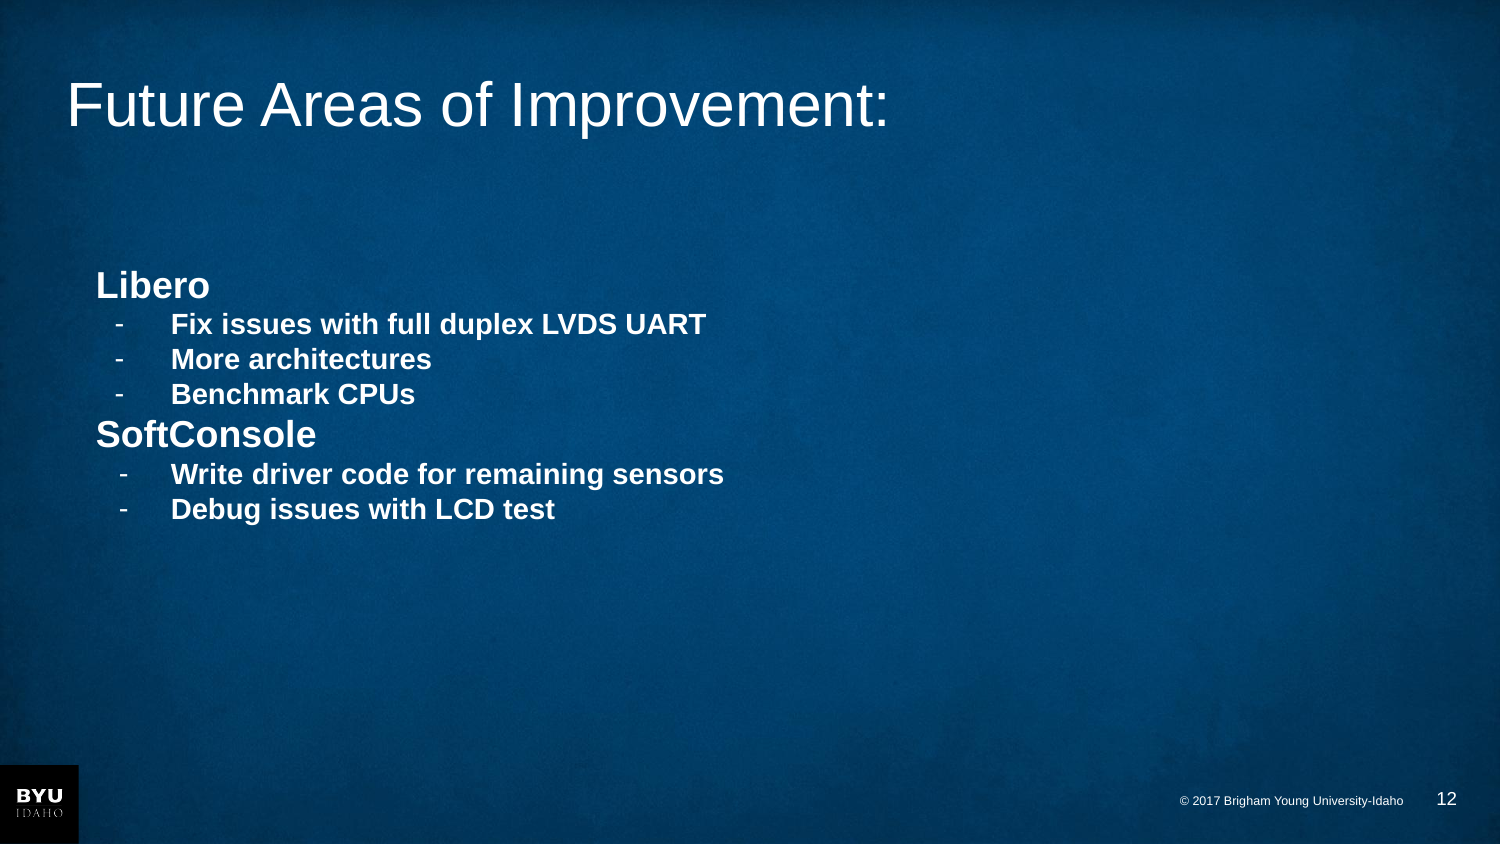

# Future Areas of Improvement:
Libero
Fix issues with full duplex LVDS UART
More architectures
Benchmark CPUs
SoftConsole
Write driver code for remaining sensors
Debug issues with LCD test